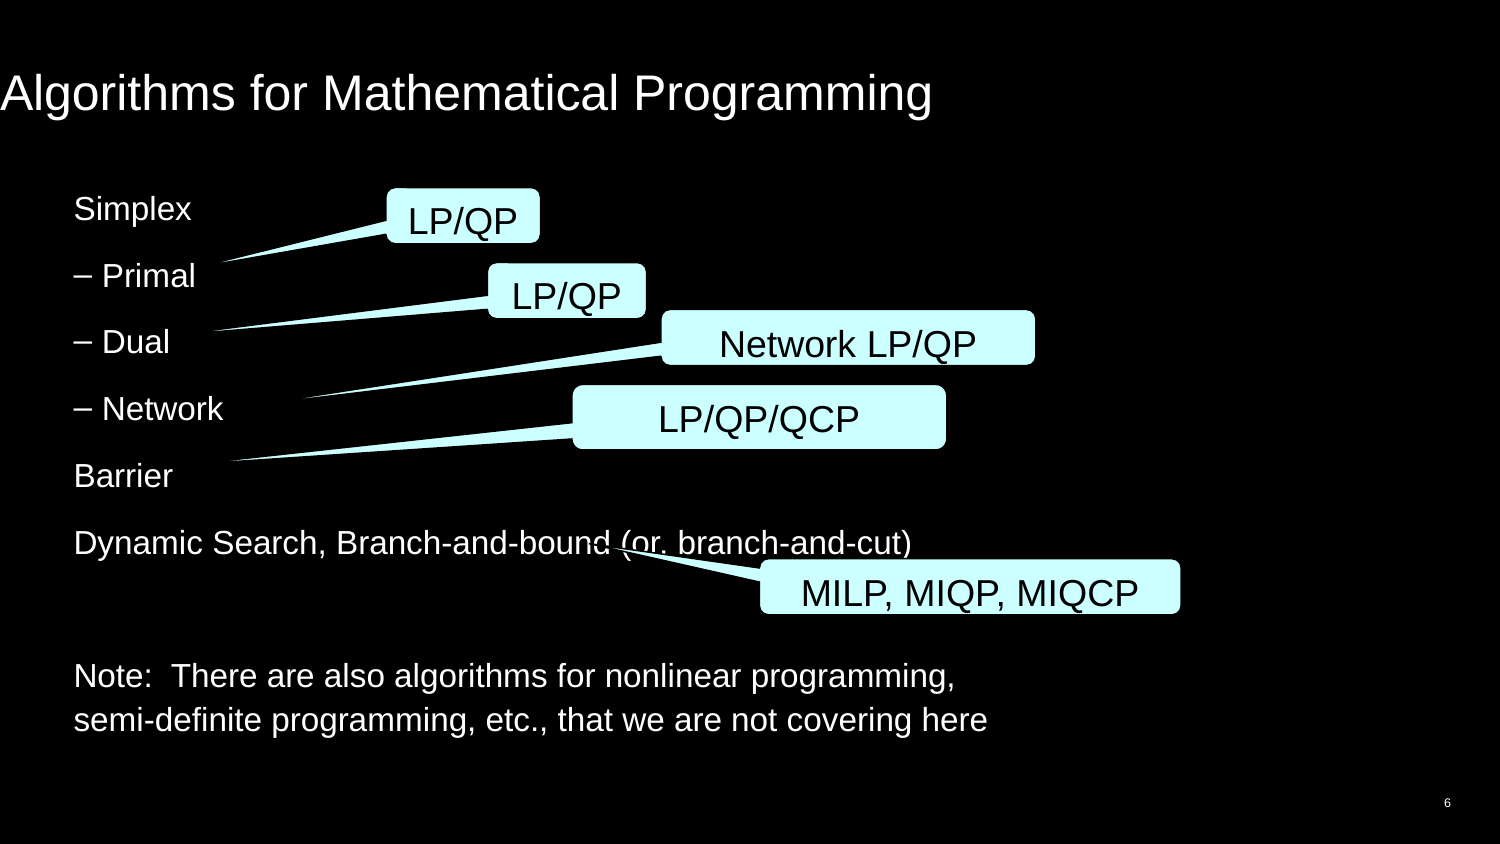

Algorithms for Mathematical Programming
Simplex
Primal
Dual
Network
Barrier
Dynamic Search, Branch-and-bound (or, branch-and-cut)

Note:  There are also algorithms for nonlinear programming, semi-definite programming, etc., that we are not covering here
LP/QP
LP/QP
Network LP/QP
LP/QP/QCP
MILP, MIQP, MIQCP
6